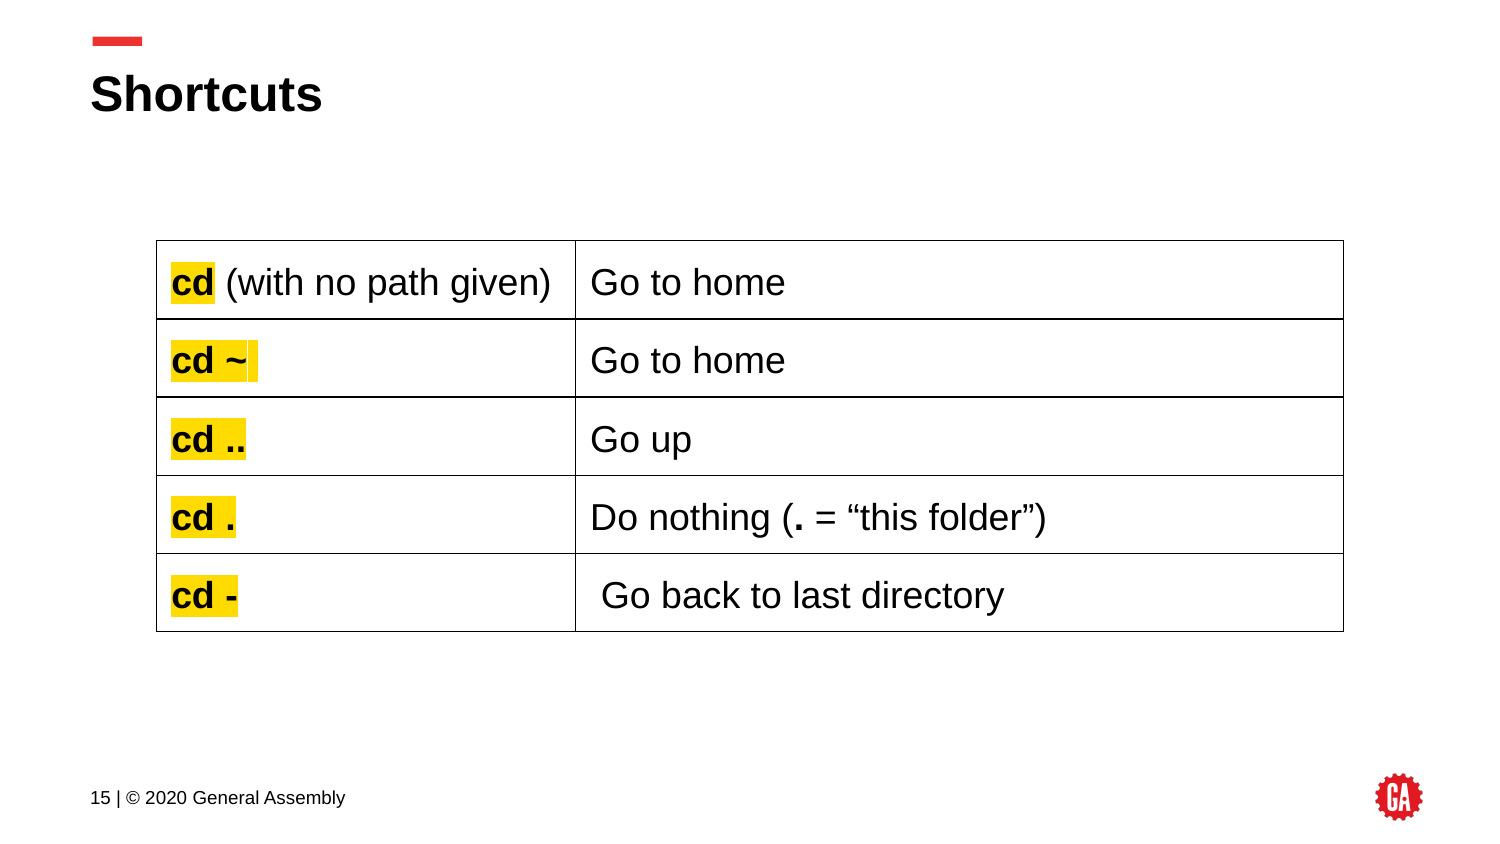

# Shortcuts
| cd (with no path given) | Go to home |
| --- | --- |
| cd ~ | Go to home |
| cd .. | Go up |
| cd . | Do nothing (. = “this folder”) |
| cd - | Go back to last directory |

15 | © 2020 General Assembly